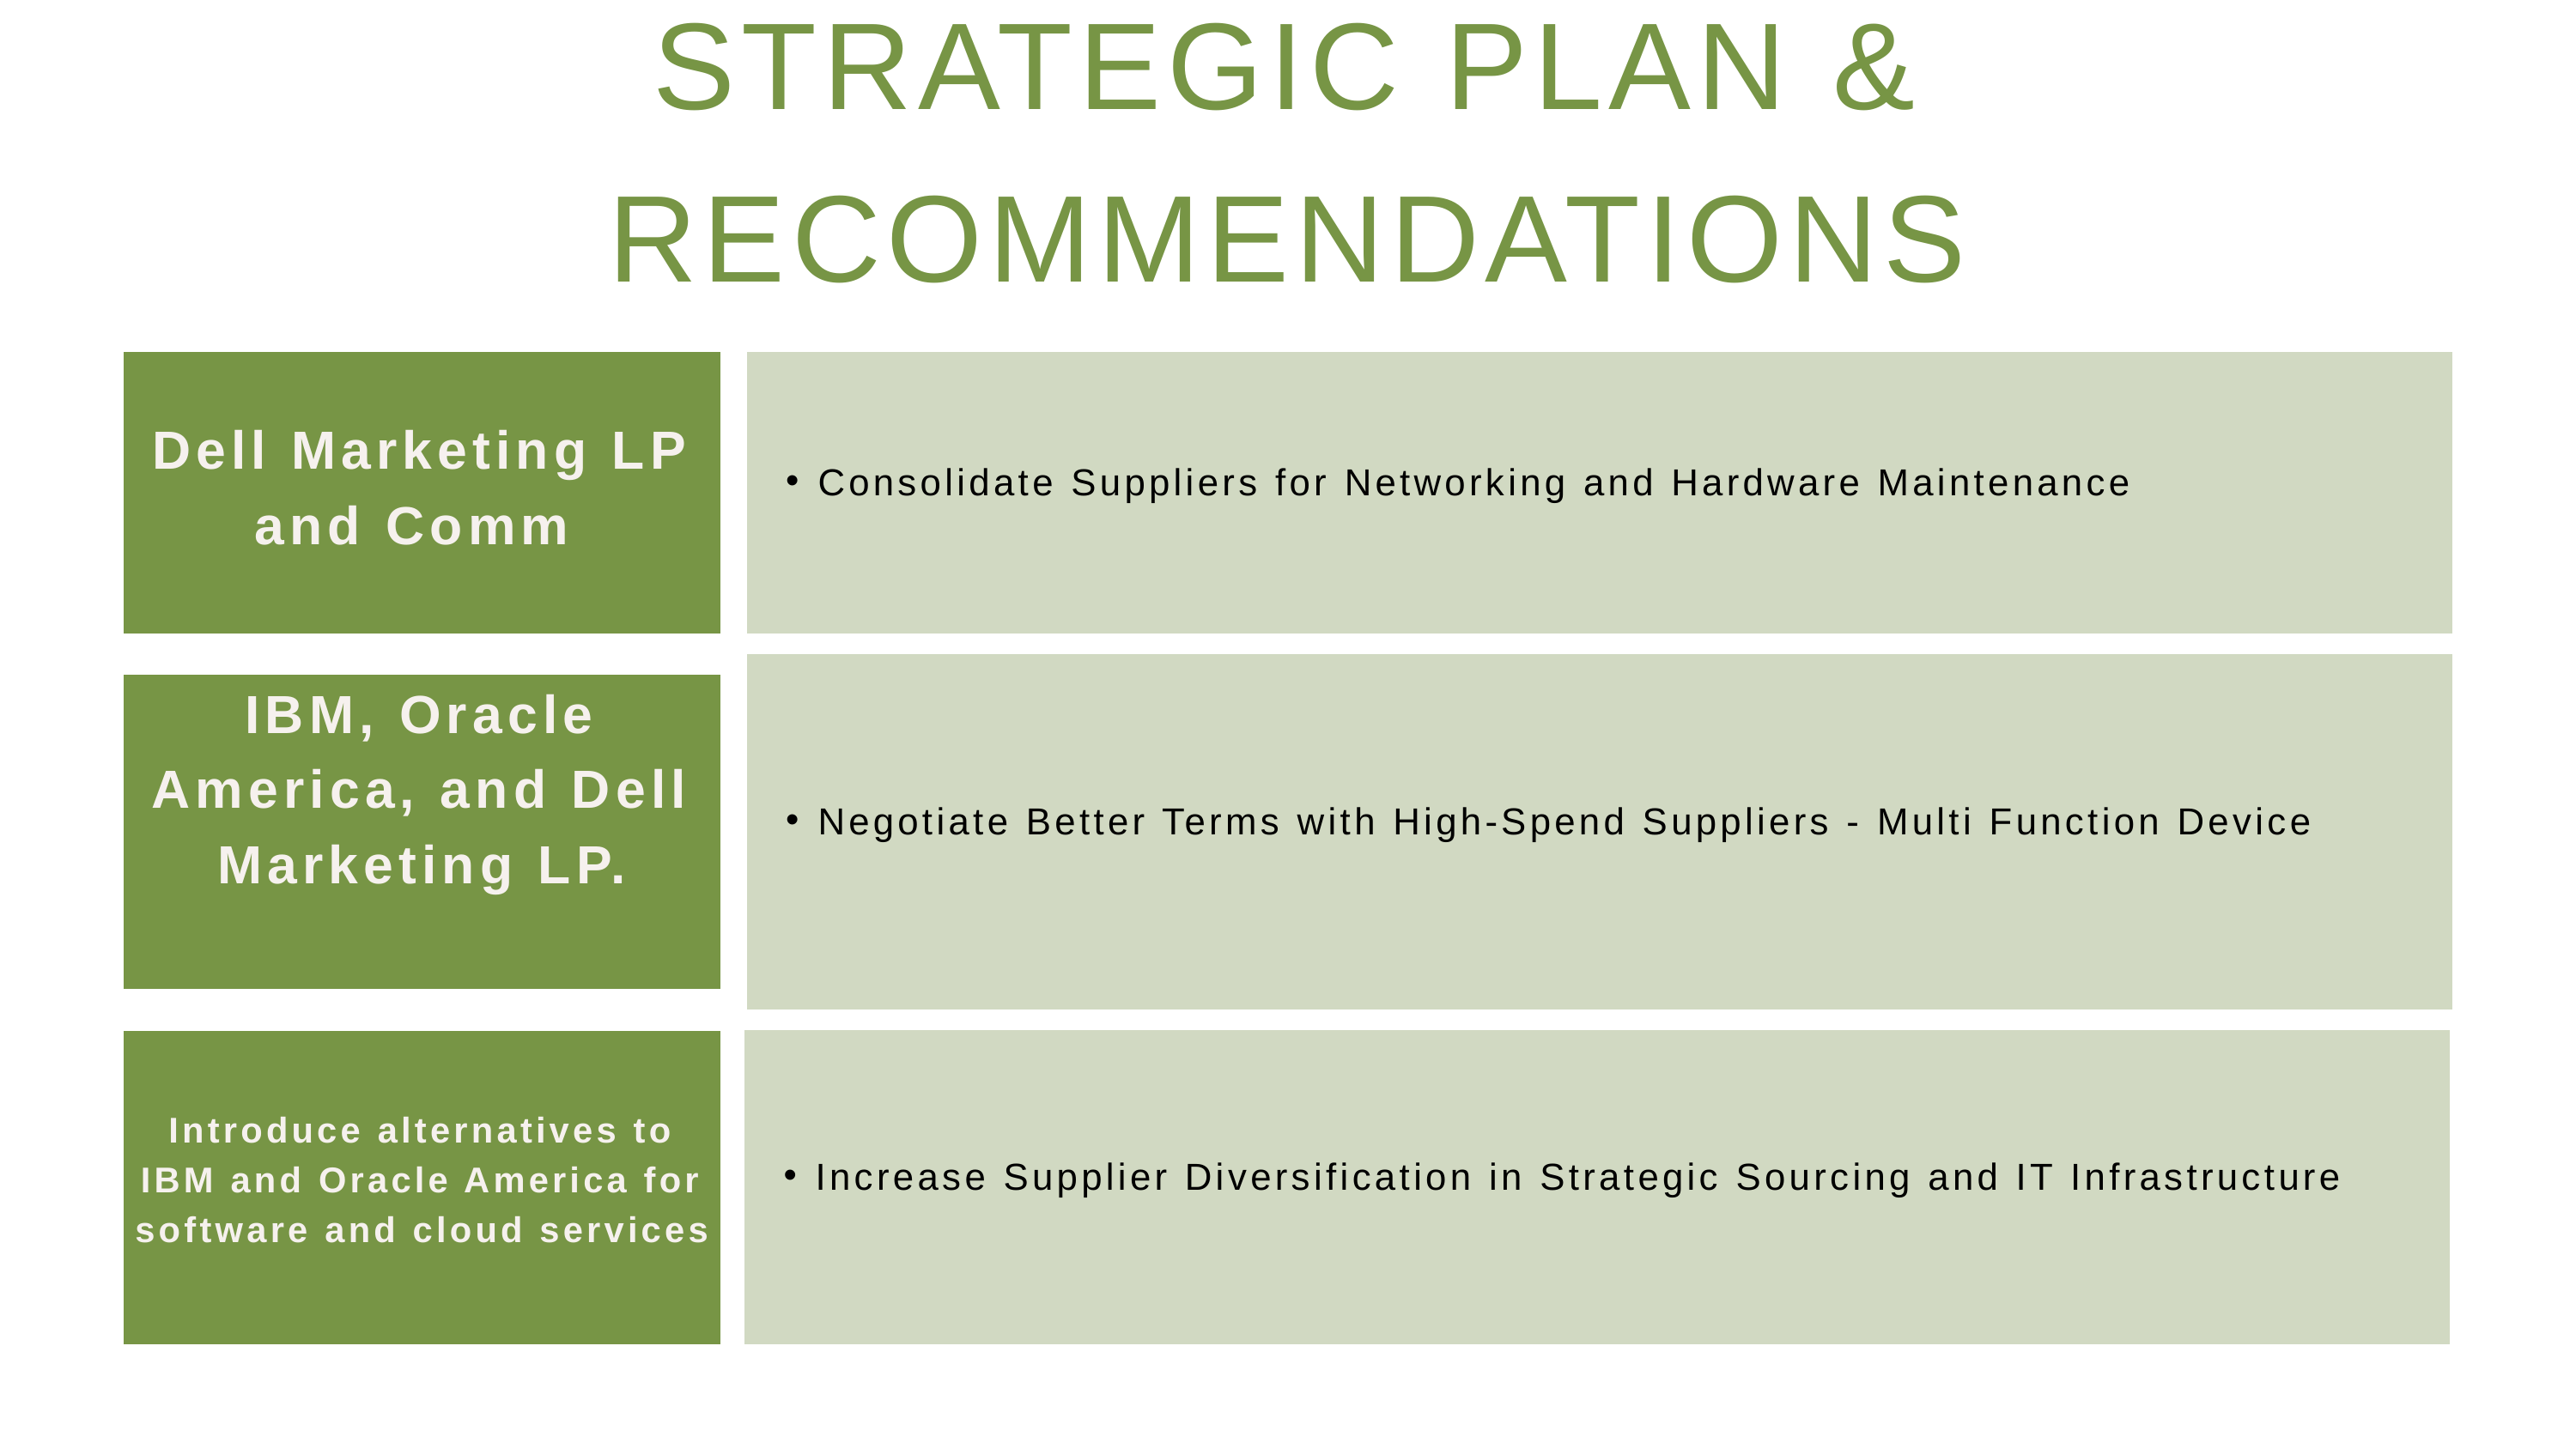

STRATEGIC PLAN & RECOMMENDATIONS

Dell Marketing LP and Comm

Consolidate Suppliers for Networking and Hardware Maintenance

Negotiate Better Terms with High-Spend Suppliers - Multi Function Device

IBM, Oracle America, and Dell Marketing LP.

Increase Supplier Diversification in Strategic Sourcing and IT Infrastructure

Introduce alternatives to IBM and Oracle America for software and cloud services